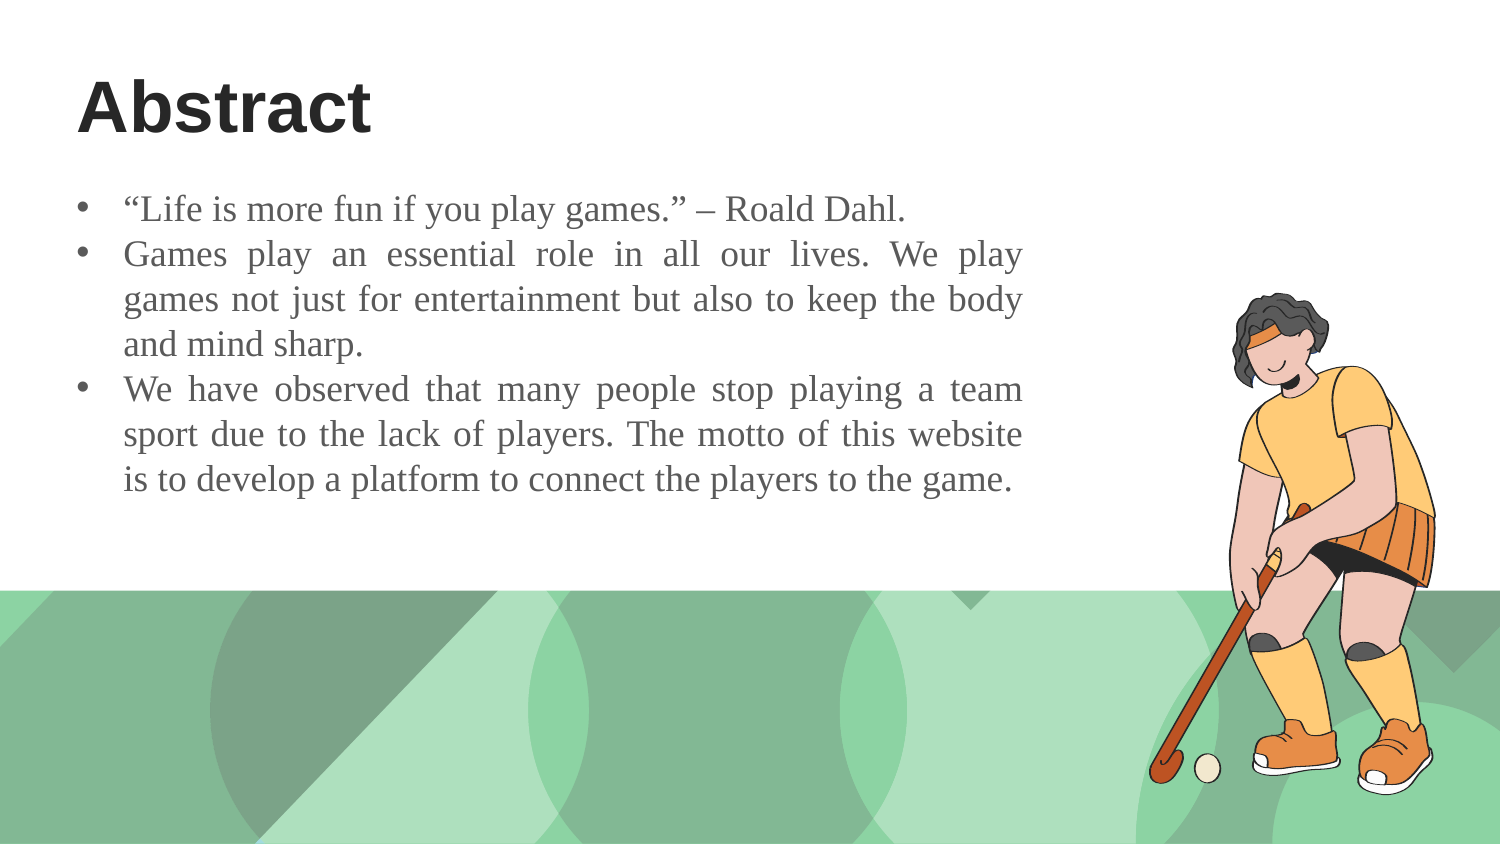

# Abstract
“Life is more fun if you play games.” – Roald Dahl.
Games play an essential role in all our lives. We play games not just for entertainment but also to keep the body and mind sharp.
We have observed that many people stop playing a team sport due to the lack of players. The motto of this website is to develop a platform to connect the players to the game.